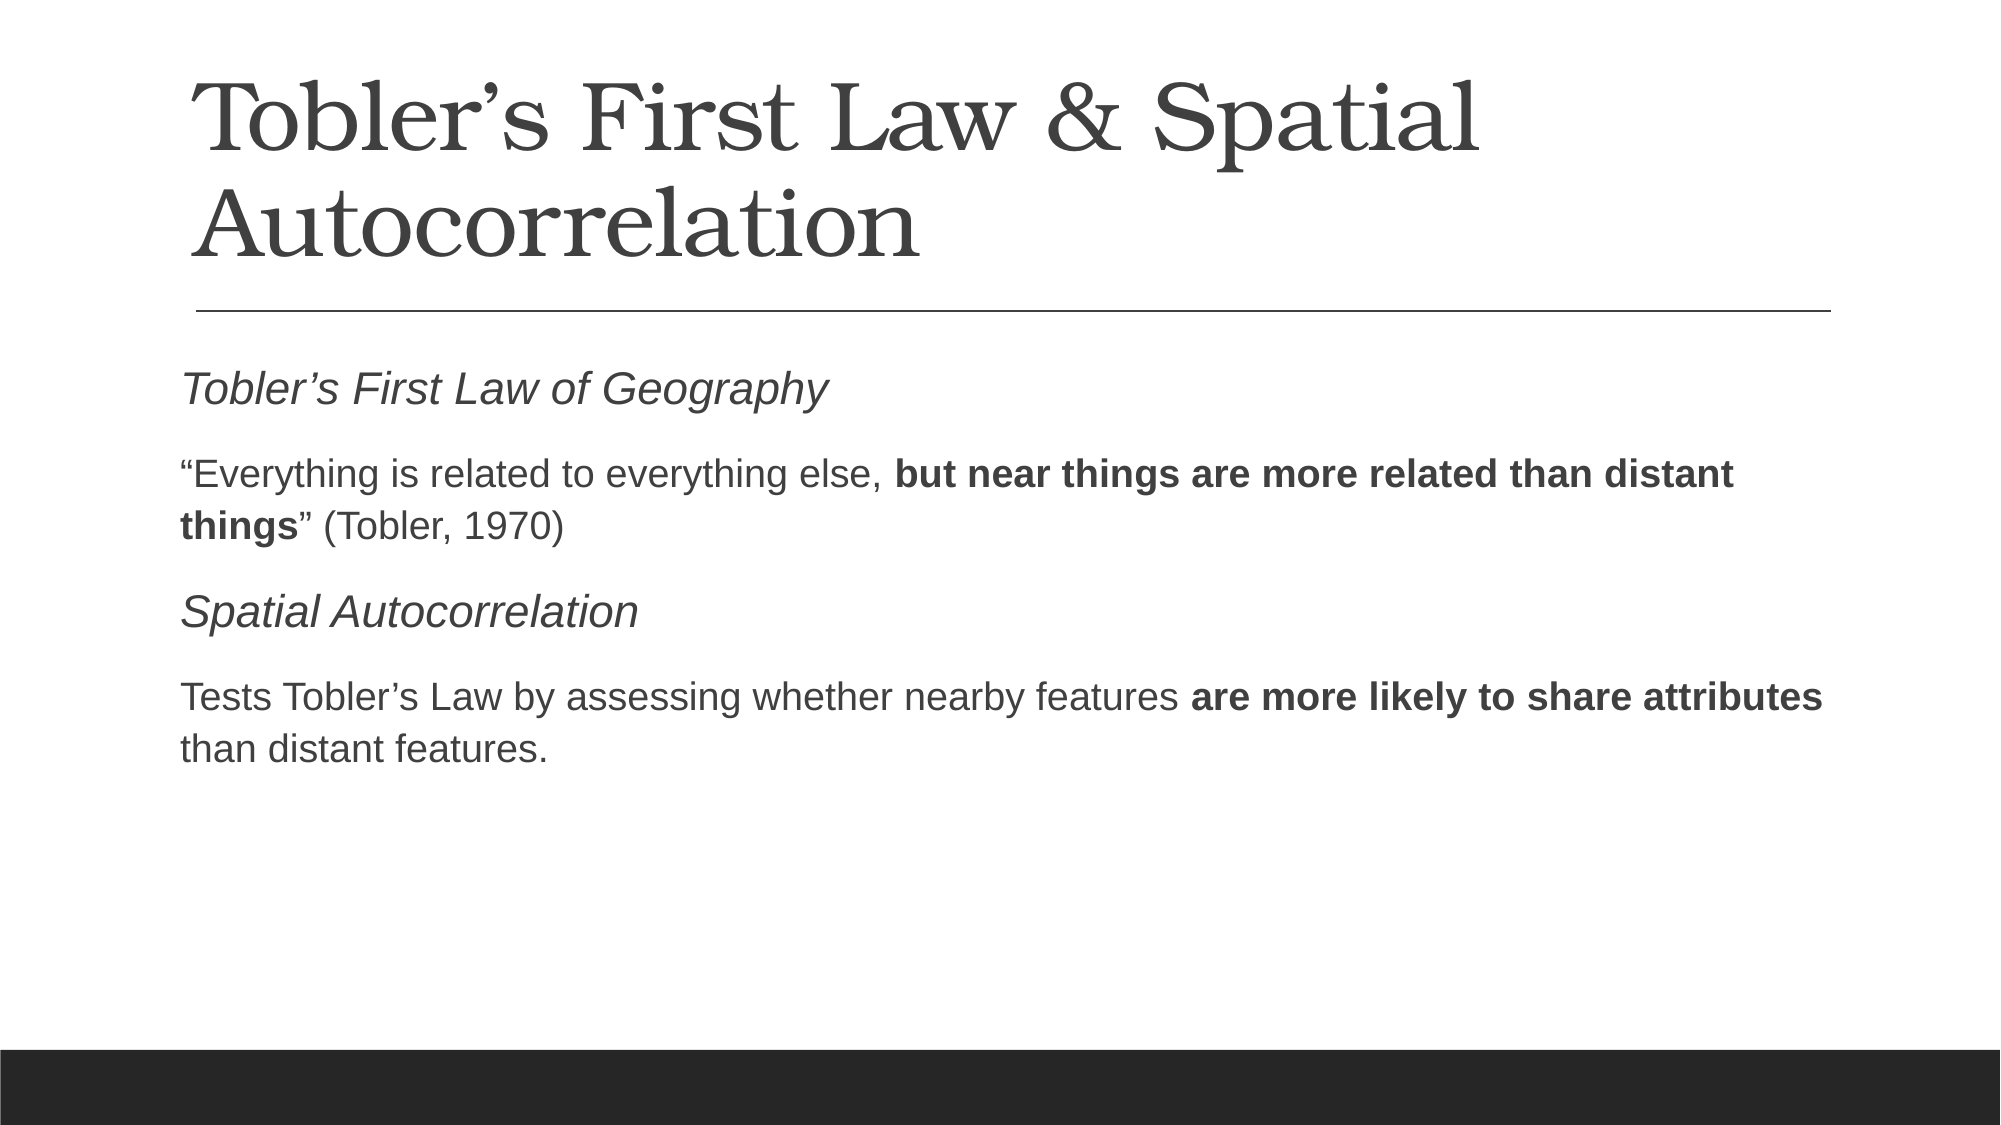

# Tobler’s First Law & Spatial Autocorrelation
Tobler’s First Law of Geography
“Everything is related to everything else, but near things are more related than distant things” (Tobler, 1970)
Spatial Autocorrelation
Tests Tobler’s Law by assessing whether nearby features are more likely to share attributes than distant features.